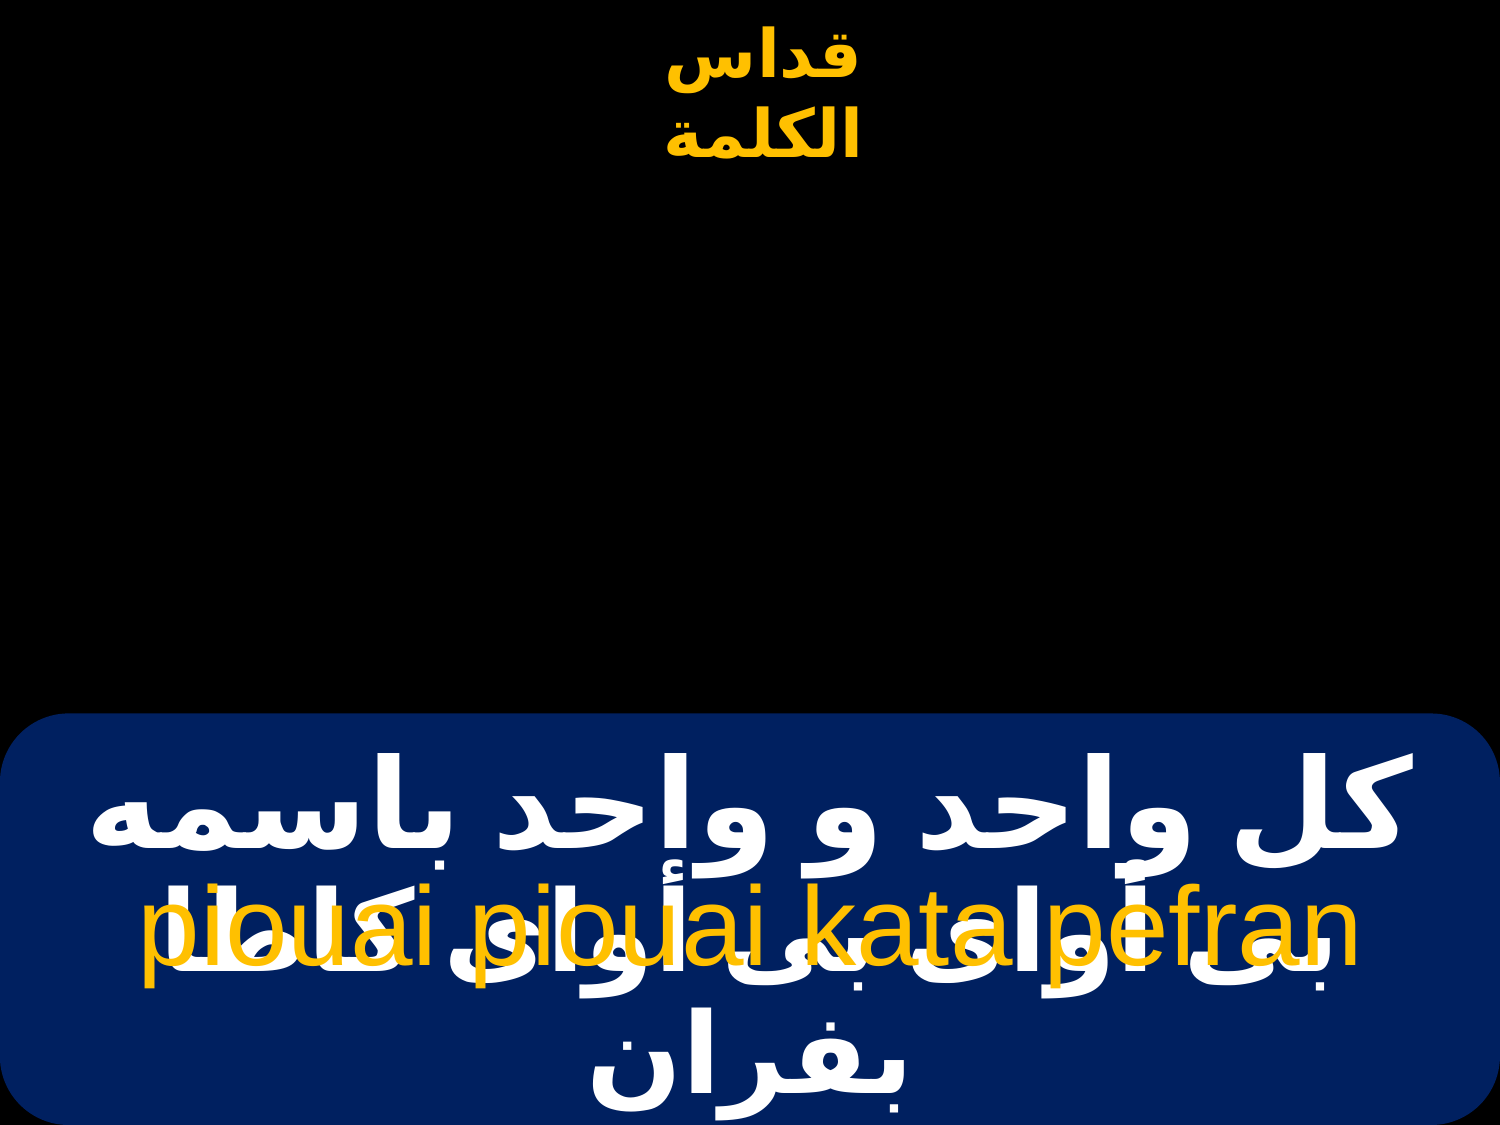

# كل واحد و واحد باسمه
piouai piouai kata pefran
بى أواى بى أواى كاطا بفران